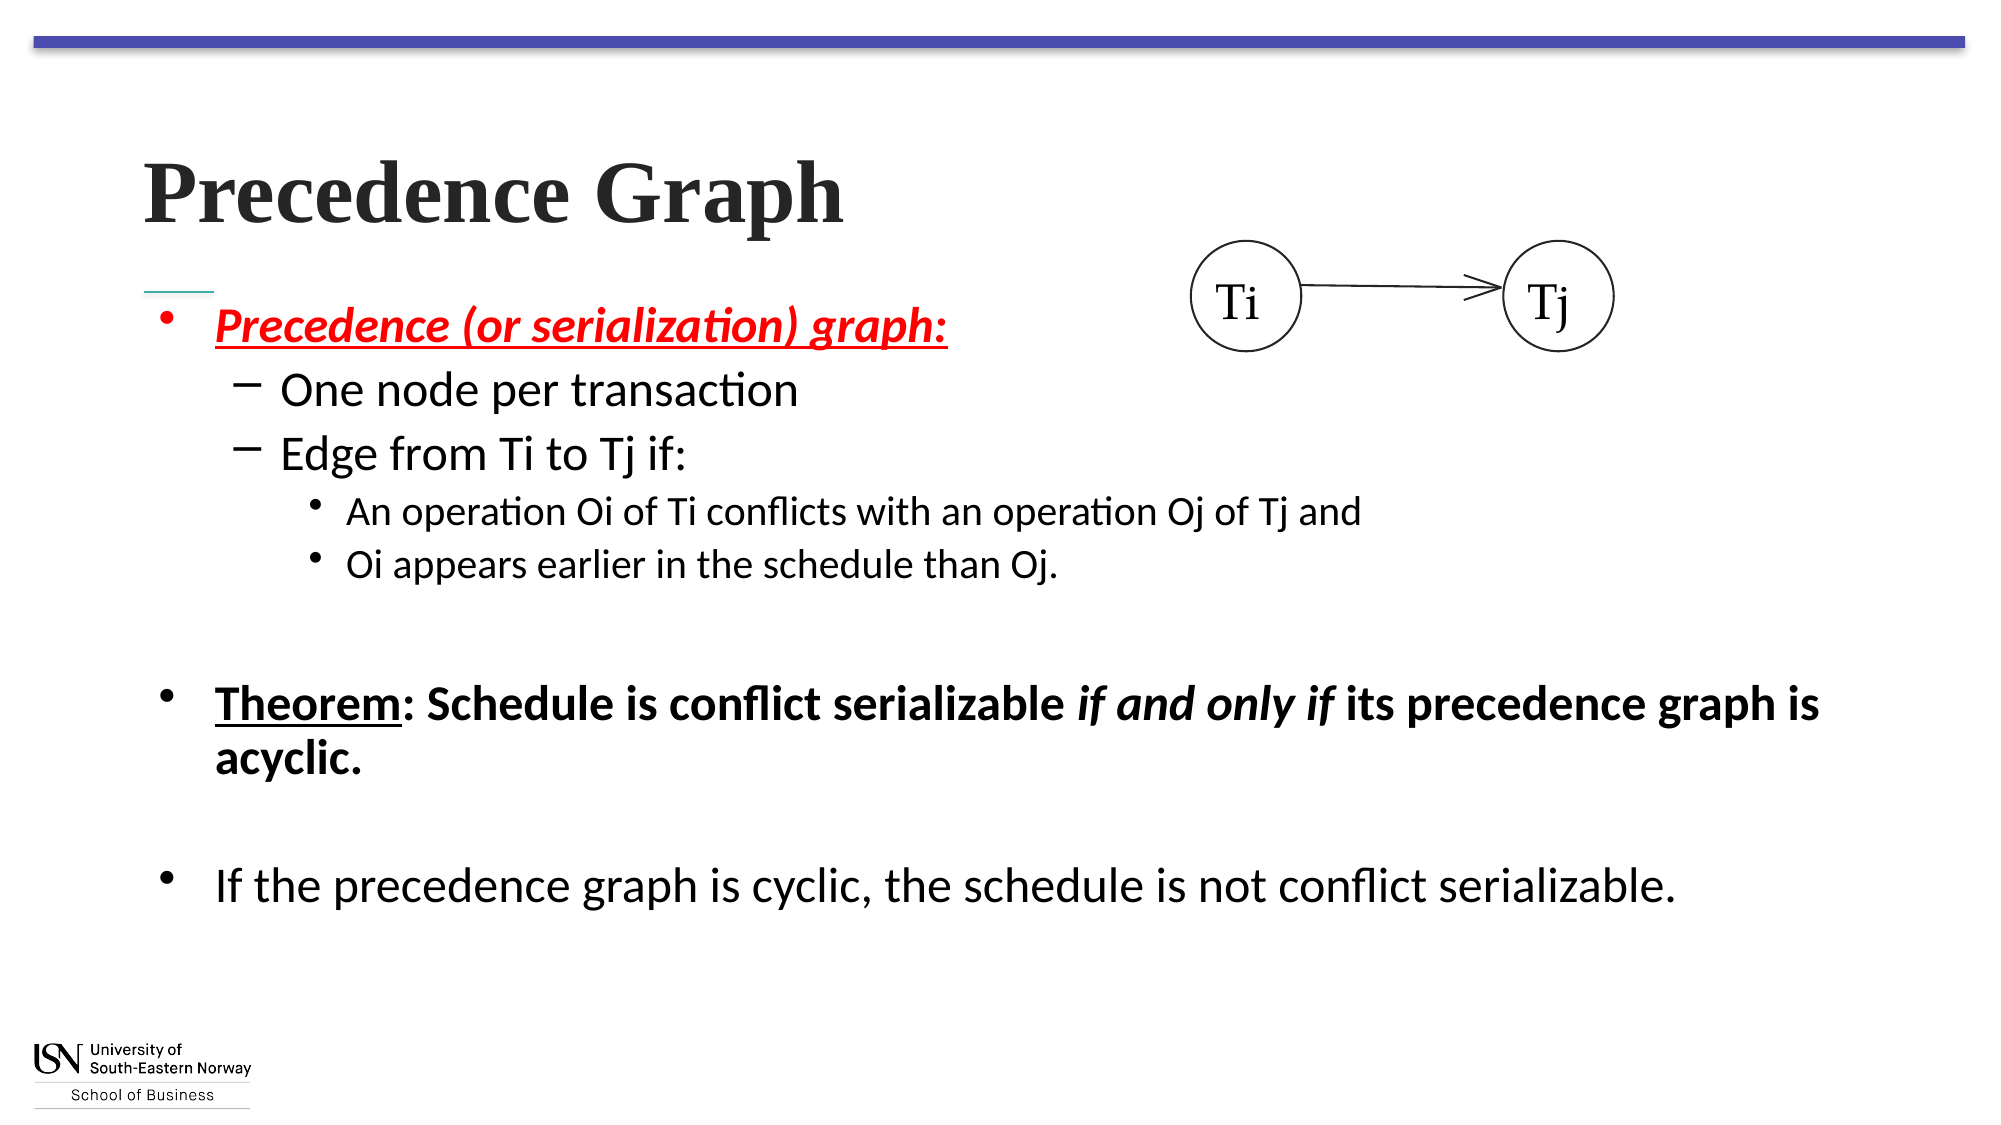

# Precedence Graph

Ti
Tj

Precedence (or serialization) graph:
One node per transaction
Edge from Ti to Tj if:
An operation Oi of Ti conflicts with an operation Oj of Tj and
Oi appears earlier in the schedule than Oj.

Theorem: Schedule is conflict serializable if and only if its precedence graph is acyclic.

If the precedence graph is cyclic, the schedule is not conflict serializable.